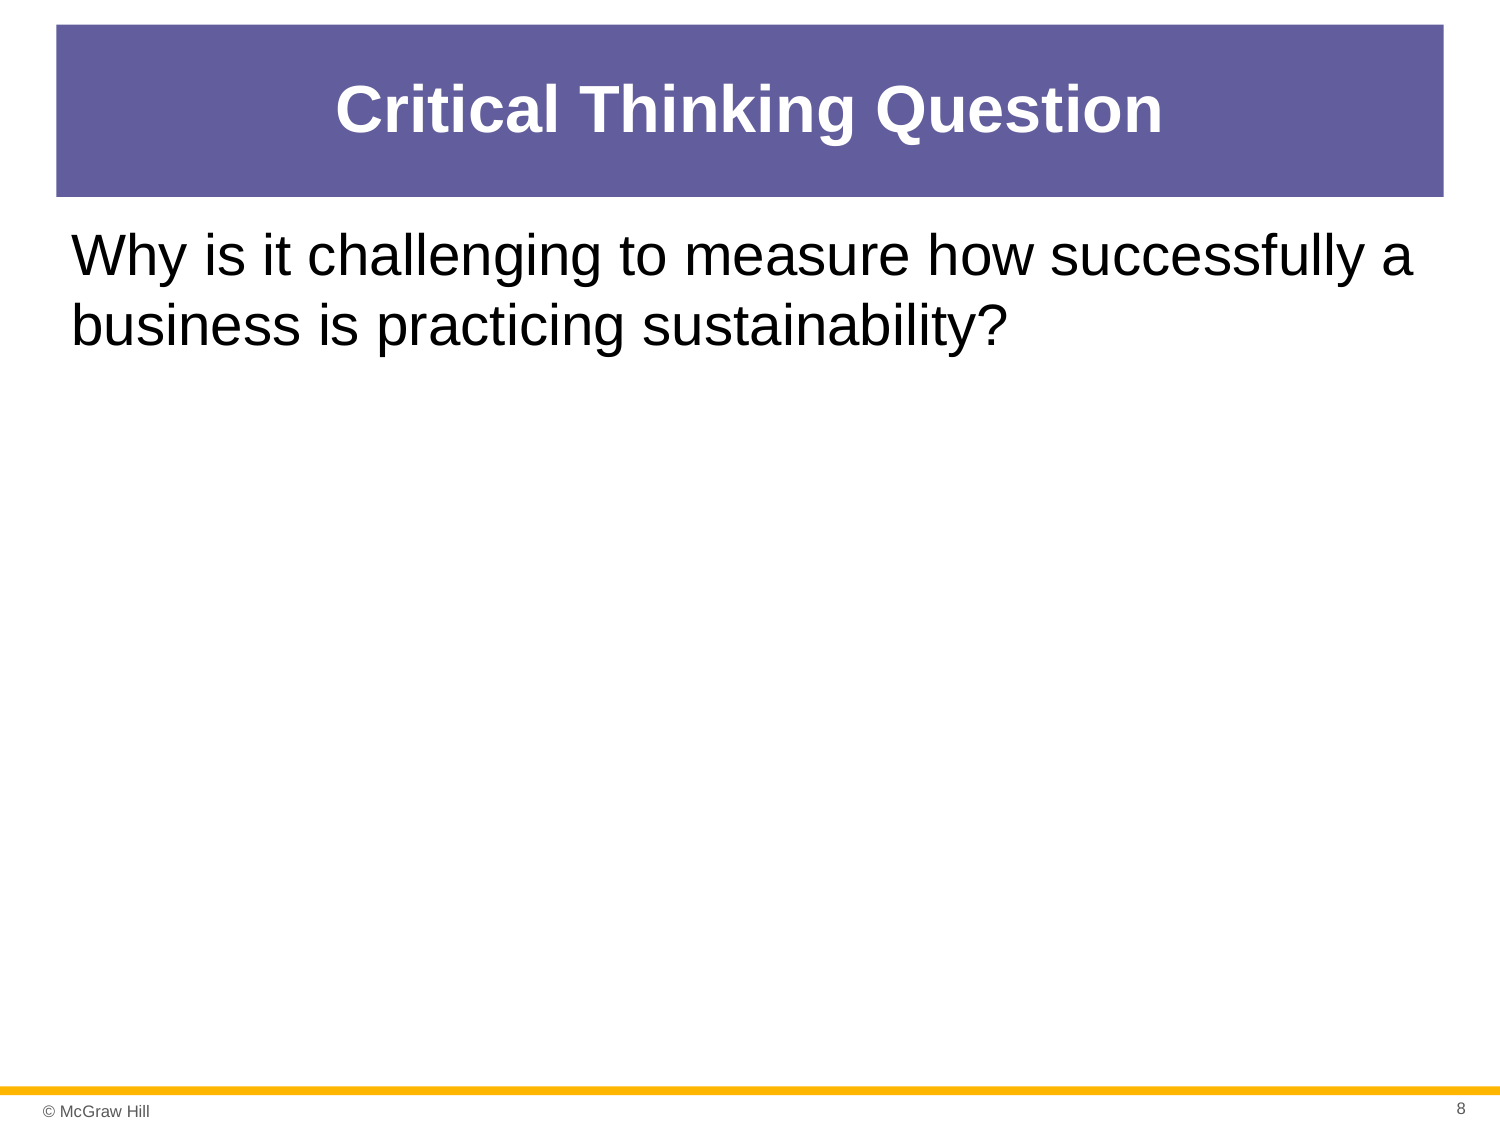

# Critical Thinking Question
Why is it challenging to measure how successfully a business is practicing sustainability?

8